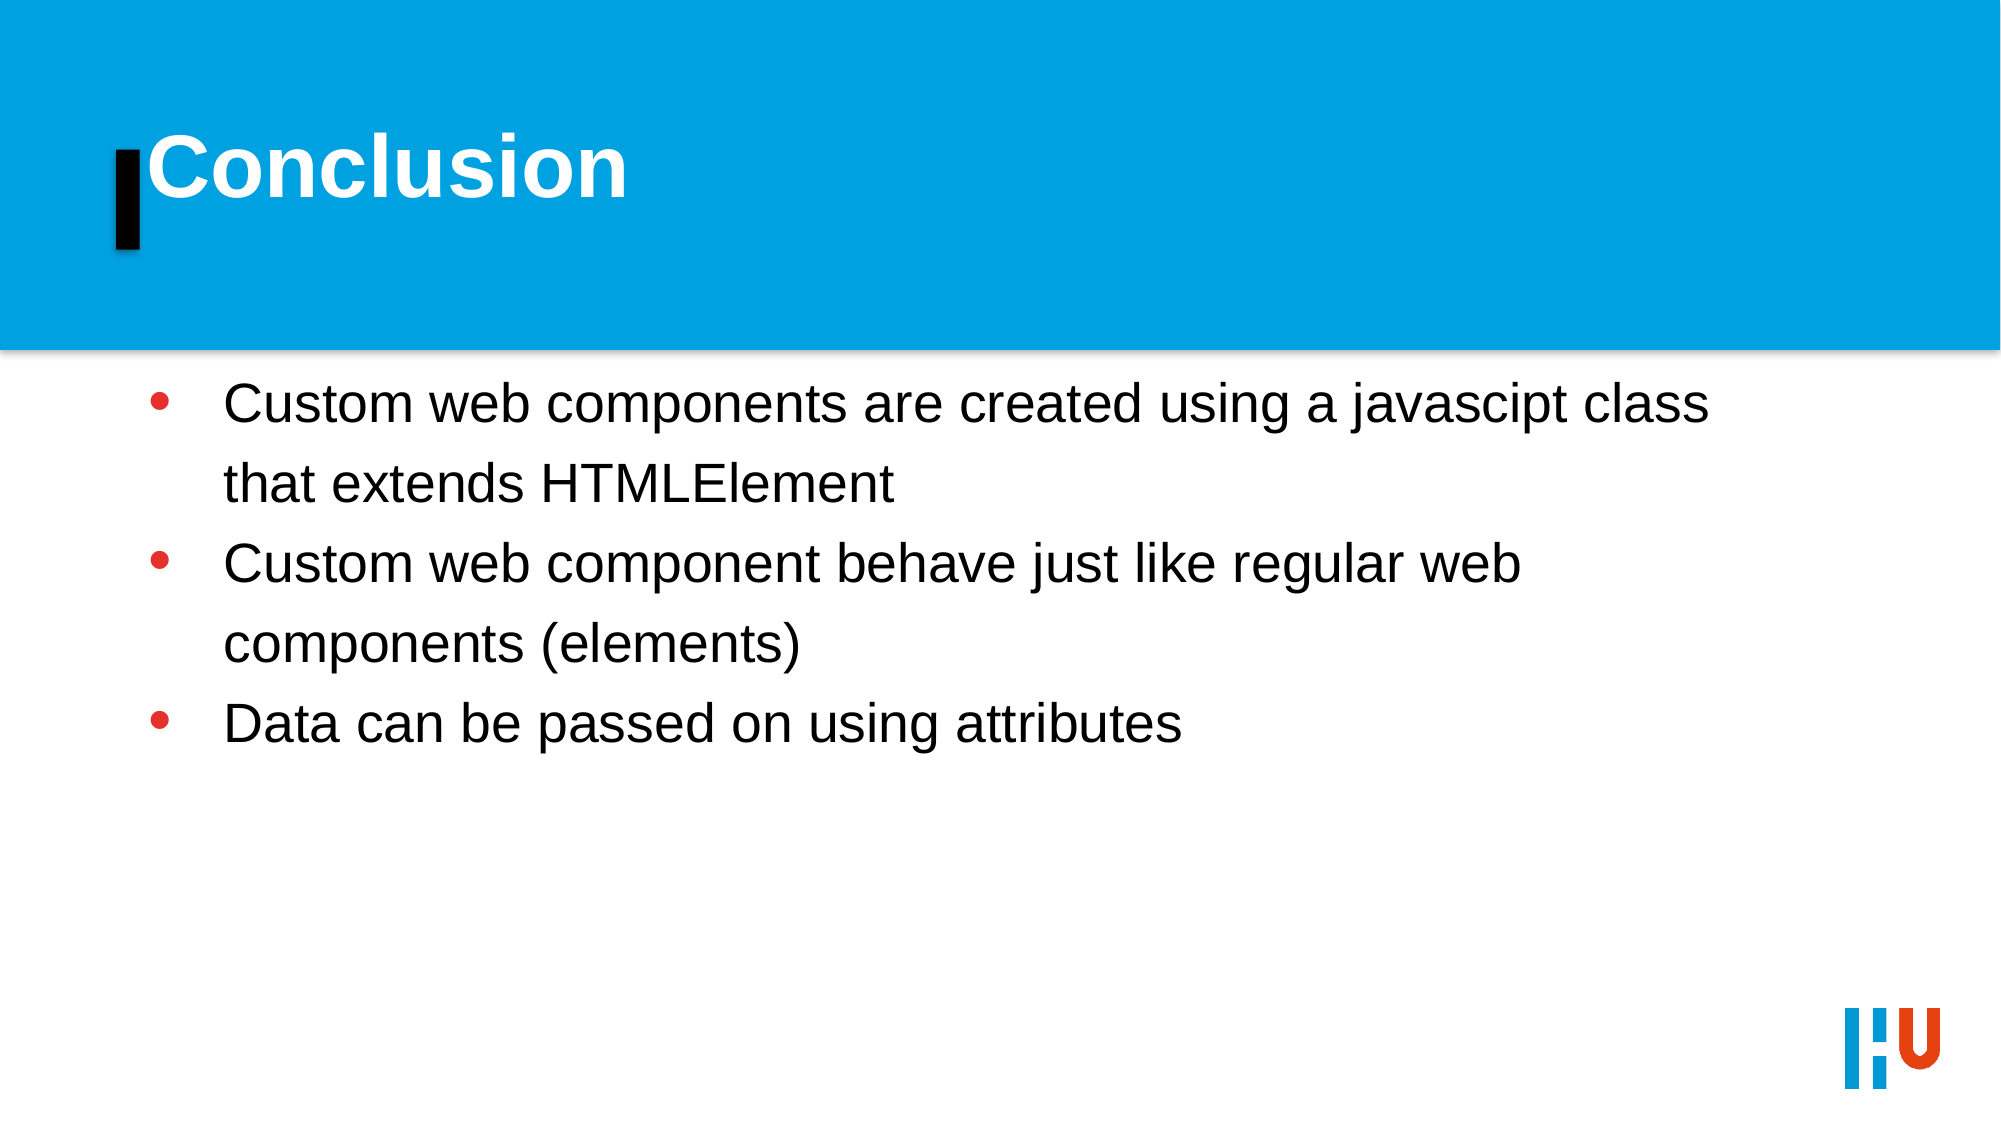

# Conclusion
Custom web components are created using a javascipt class that extends HTMLElement
Custom web component behave just like regular web components (elements)
Data can be passed on using attributes